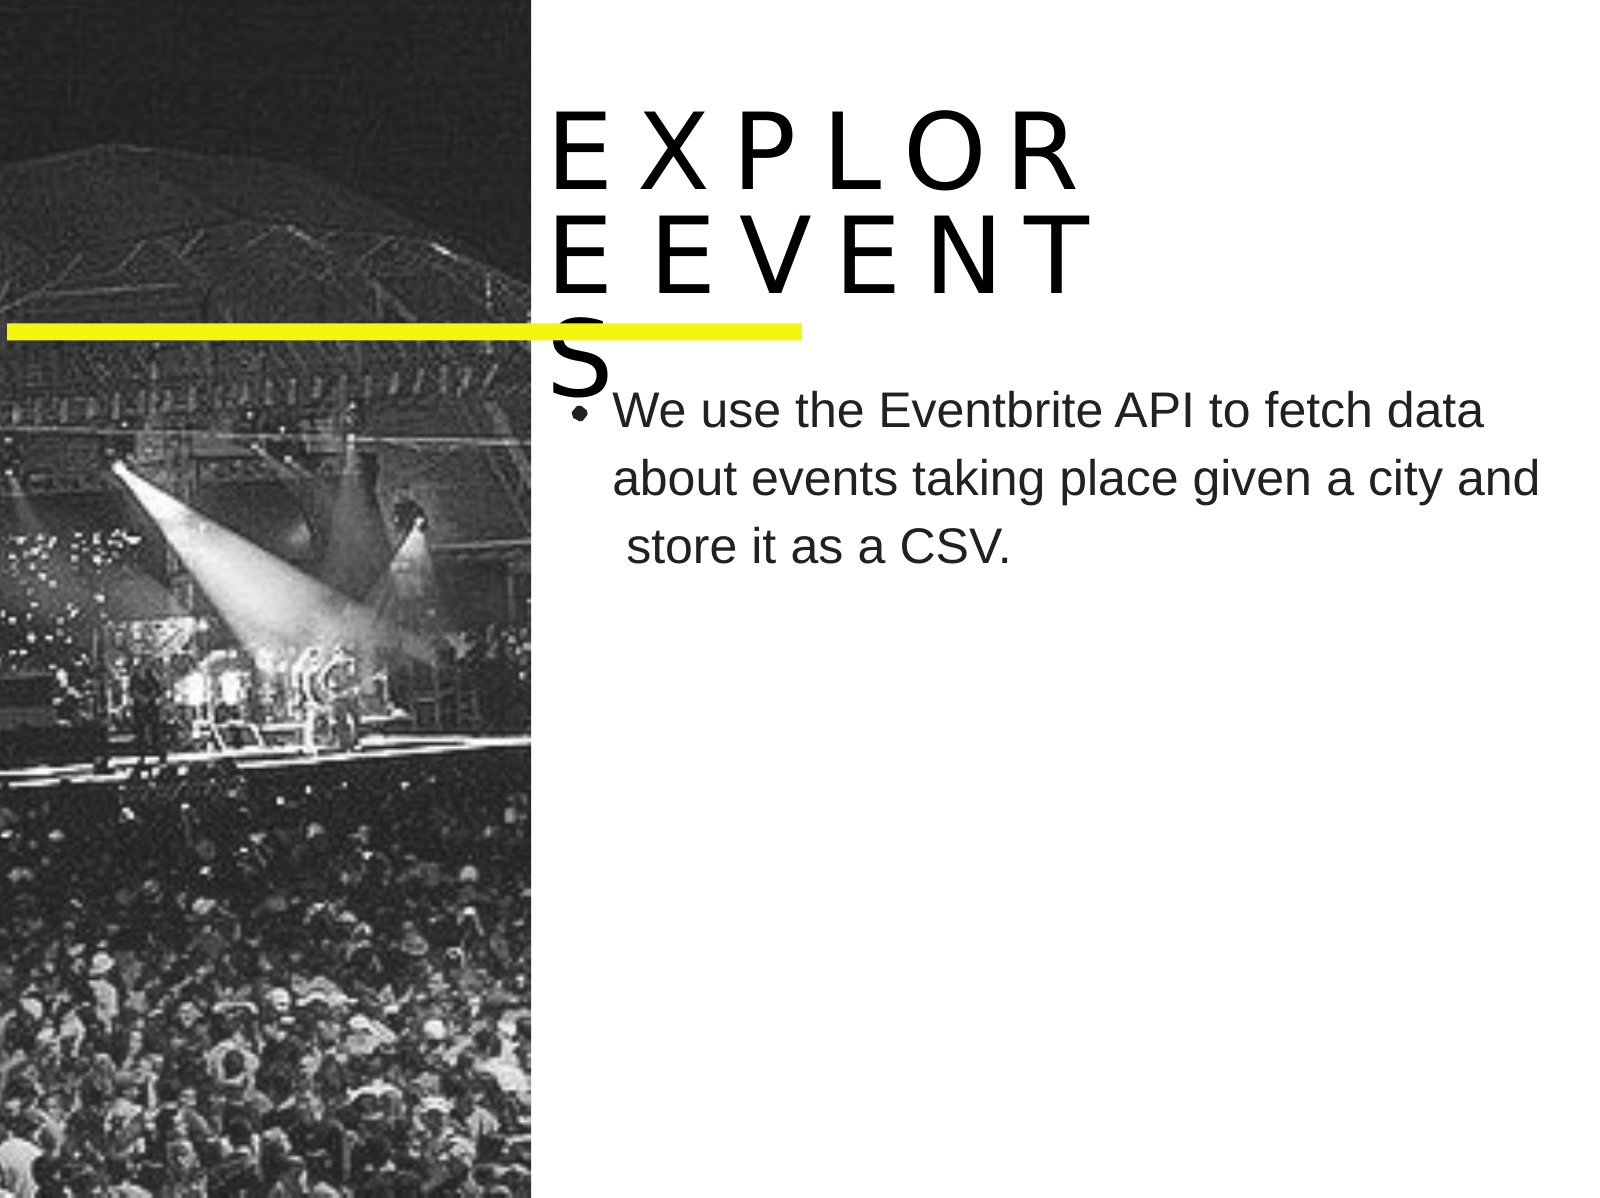

# E X P L O R E  E V E N T S

We use the Eventbrite API to fetch data  about events taking place given a city and  store it as a CSV.